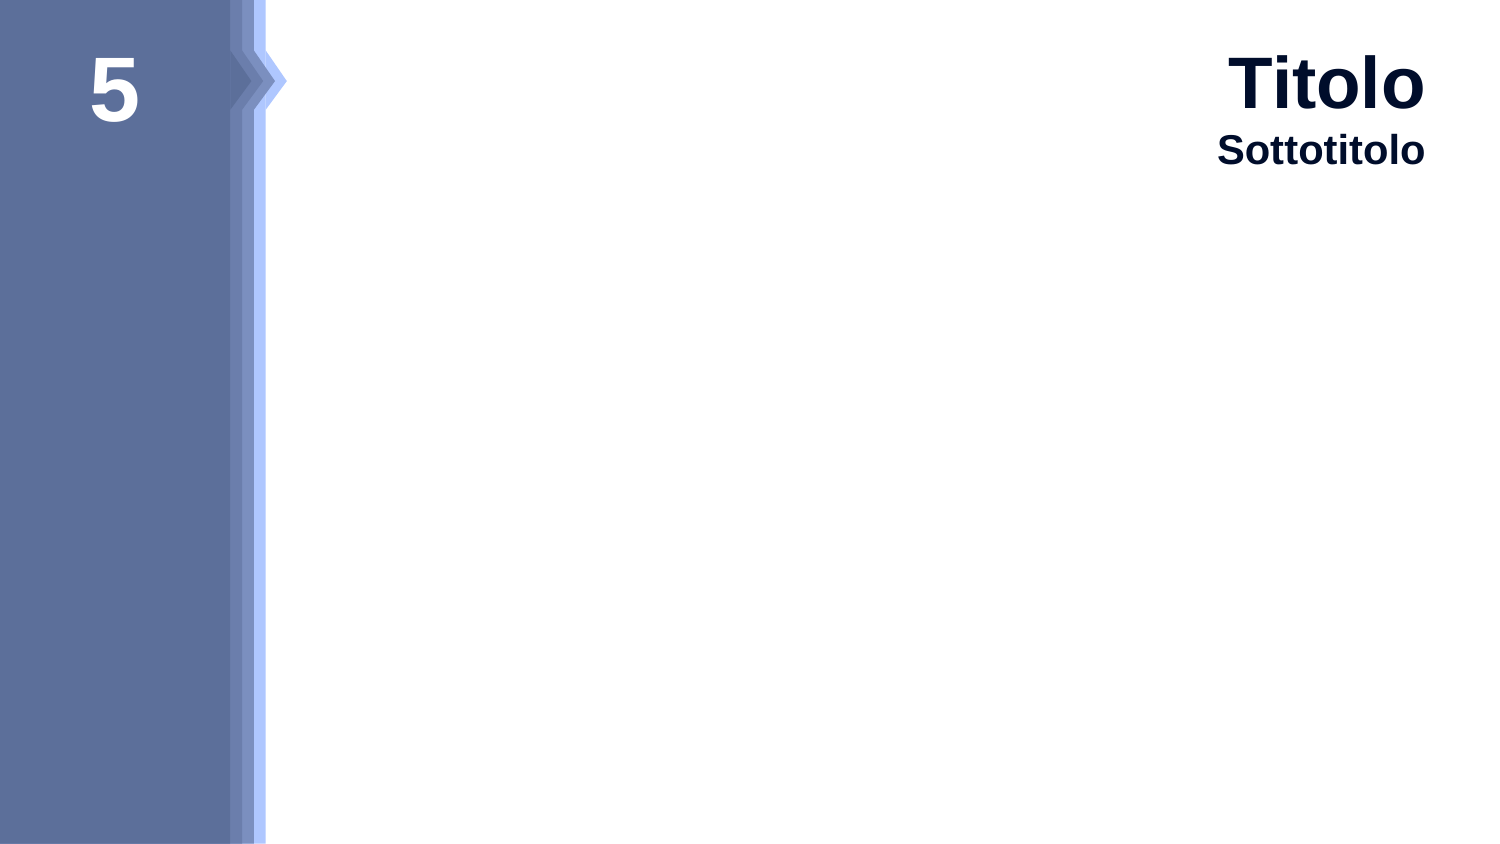

8

7

6

5

4

# Titolo Sottotitolo